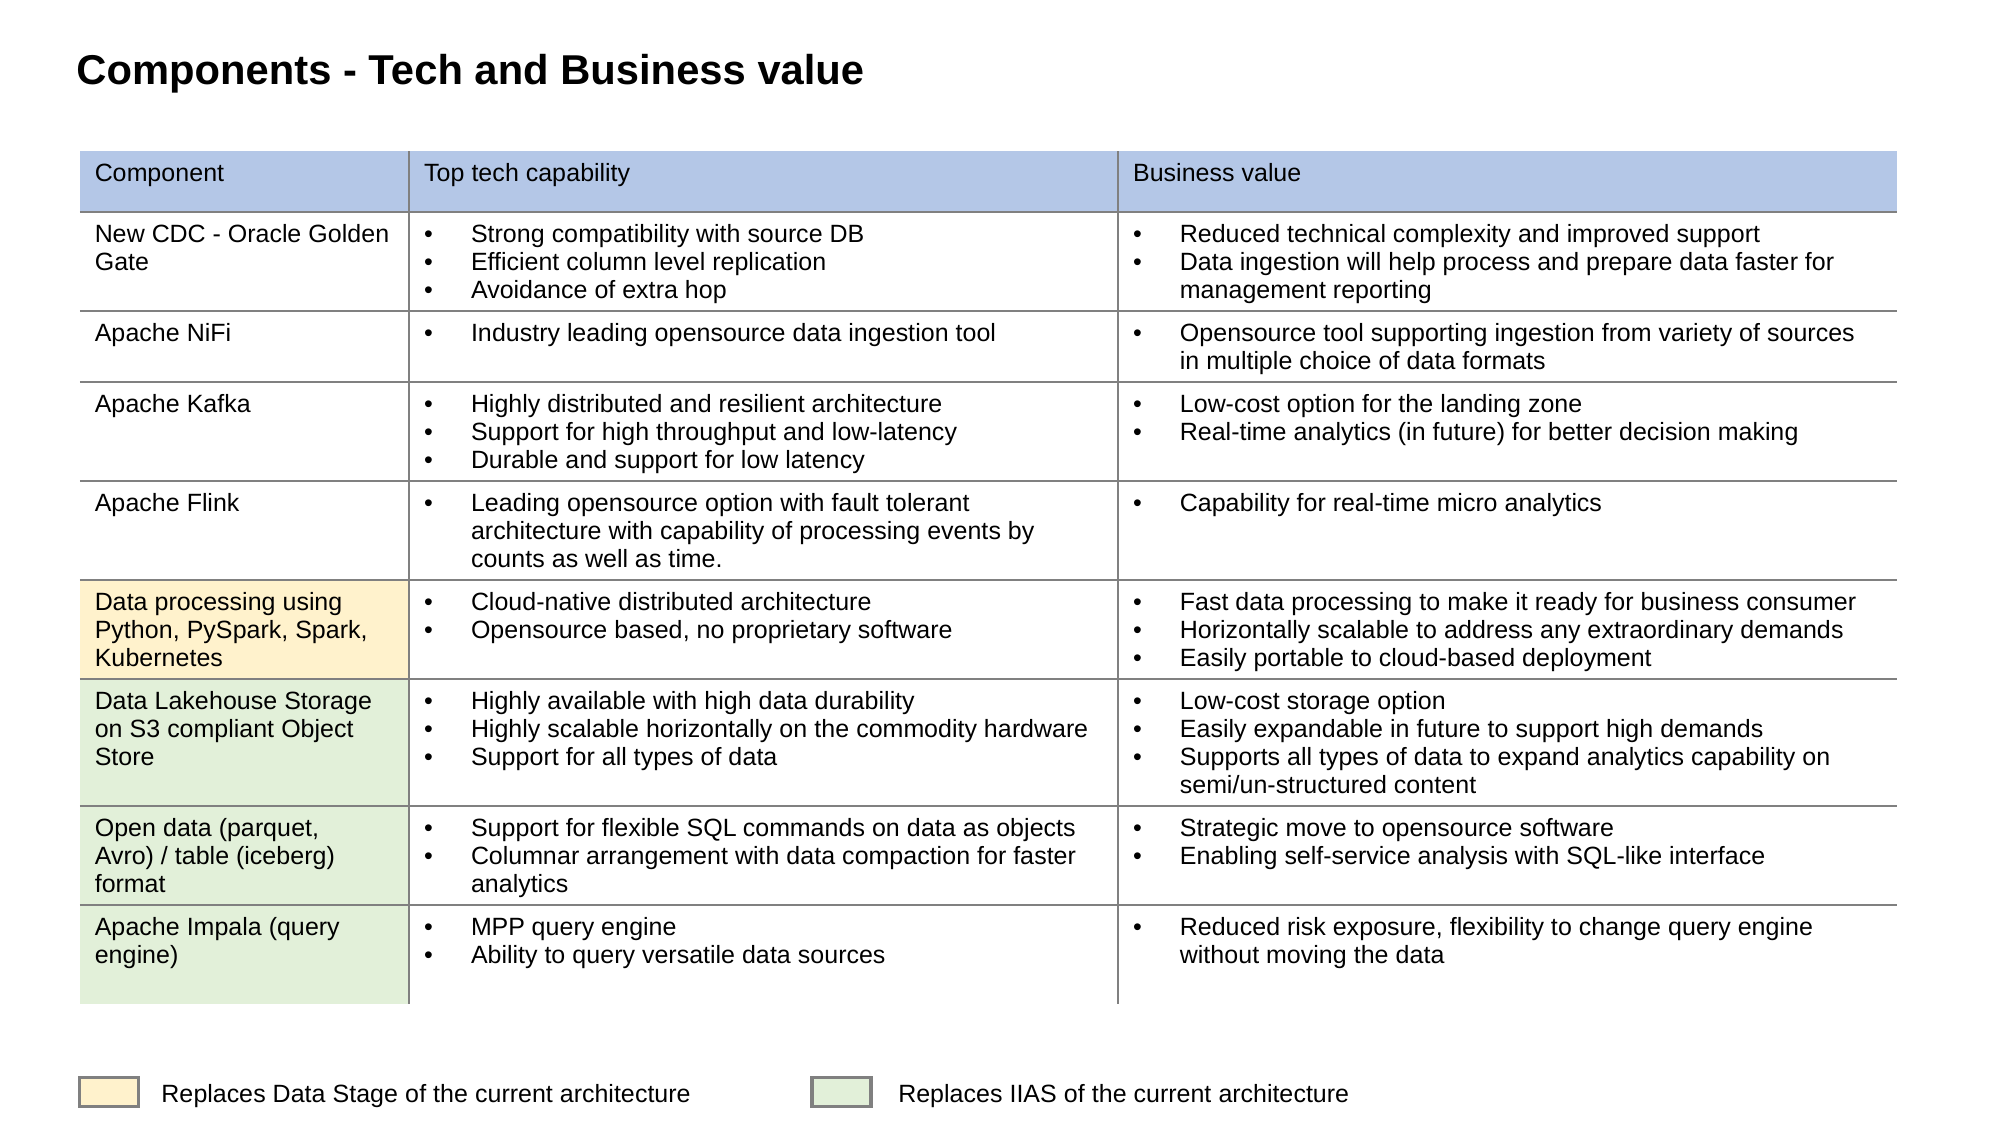

Components - Tech and Business value
| Component | Top tech capability | Business value |
| --- | --- | --- |
| New CDC - Oracle Golden Gate | Strong compatibility with source DB Efficient column level replication Avoidance of extra hop | Reduced technical complexity and improved support Data ingestion will help process and prepare data faster for management reporting |
| Apache NiFi | Industry leading opensource data ingestion tool | Opensource tool supporting ingestion from variety of sources in multiple choice of data formats |
| Apache Kafka | Highly distributed and resilient architecture Support for high throughput and low-latency Durable and support for low latency | Low-cost option for the landing zone Real-time analytics (in future) for better decision making |
| Apache Flink | Leading opensource option with fault tolerant architecture with capability of processing events by counts as well as time. | Capability for real-time micro analytics |
| Data processing using Python, PySpark, Spark, Kubernetes | Cloud-native distributed architecture Opensource based, no proprietary software | Fast data processing to make it ready for business consumer Horizontally scalable to address any extraordinary demands Easily portable to cloud-based deployment |
| Data Lakehouse Storage on S3 compliant Object Store | Highly available with high data durability Highly scalable horizontally on the commodity hardware Support for all types of data | Low-cost storage option Easily expandable in future to support high demands Supports all types of data to expand analytics capability on semi/un-structured content |
| Open data (parquet, Avro) / table (iceberg) format | Support for flexible SQL commands on data as objects Columnar arrangement with data compaction for faster analytics | Strategic move to opensource software Enabling self-service analysis with SQL-like interface |
| Apache Impala (query engine) | MPP query engine Ability to query versatile data sources | Reduced risk exposure, flexibility to change query engine without moving the data |
Replaces Data Stage of the current architecture
Replaces IIAS of the current architecture